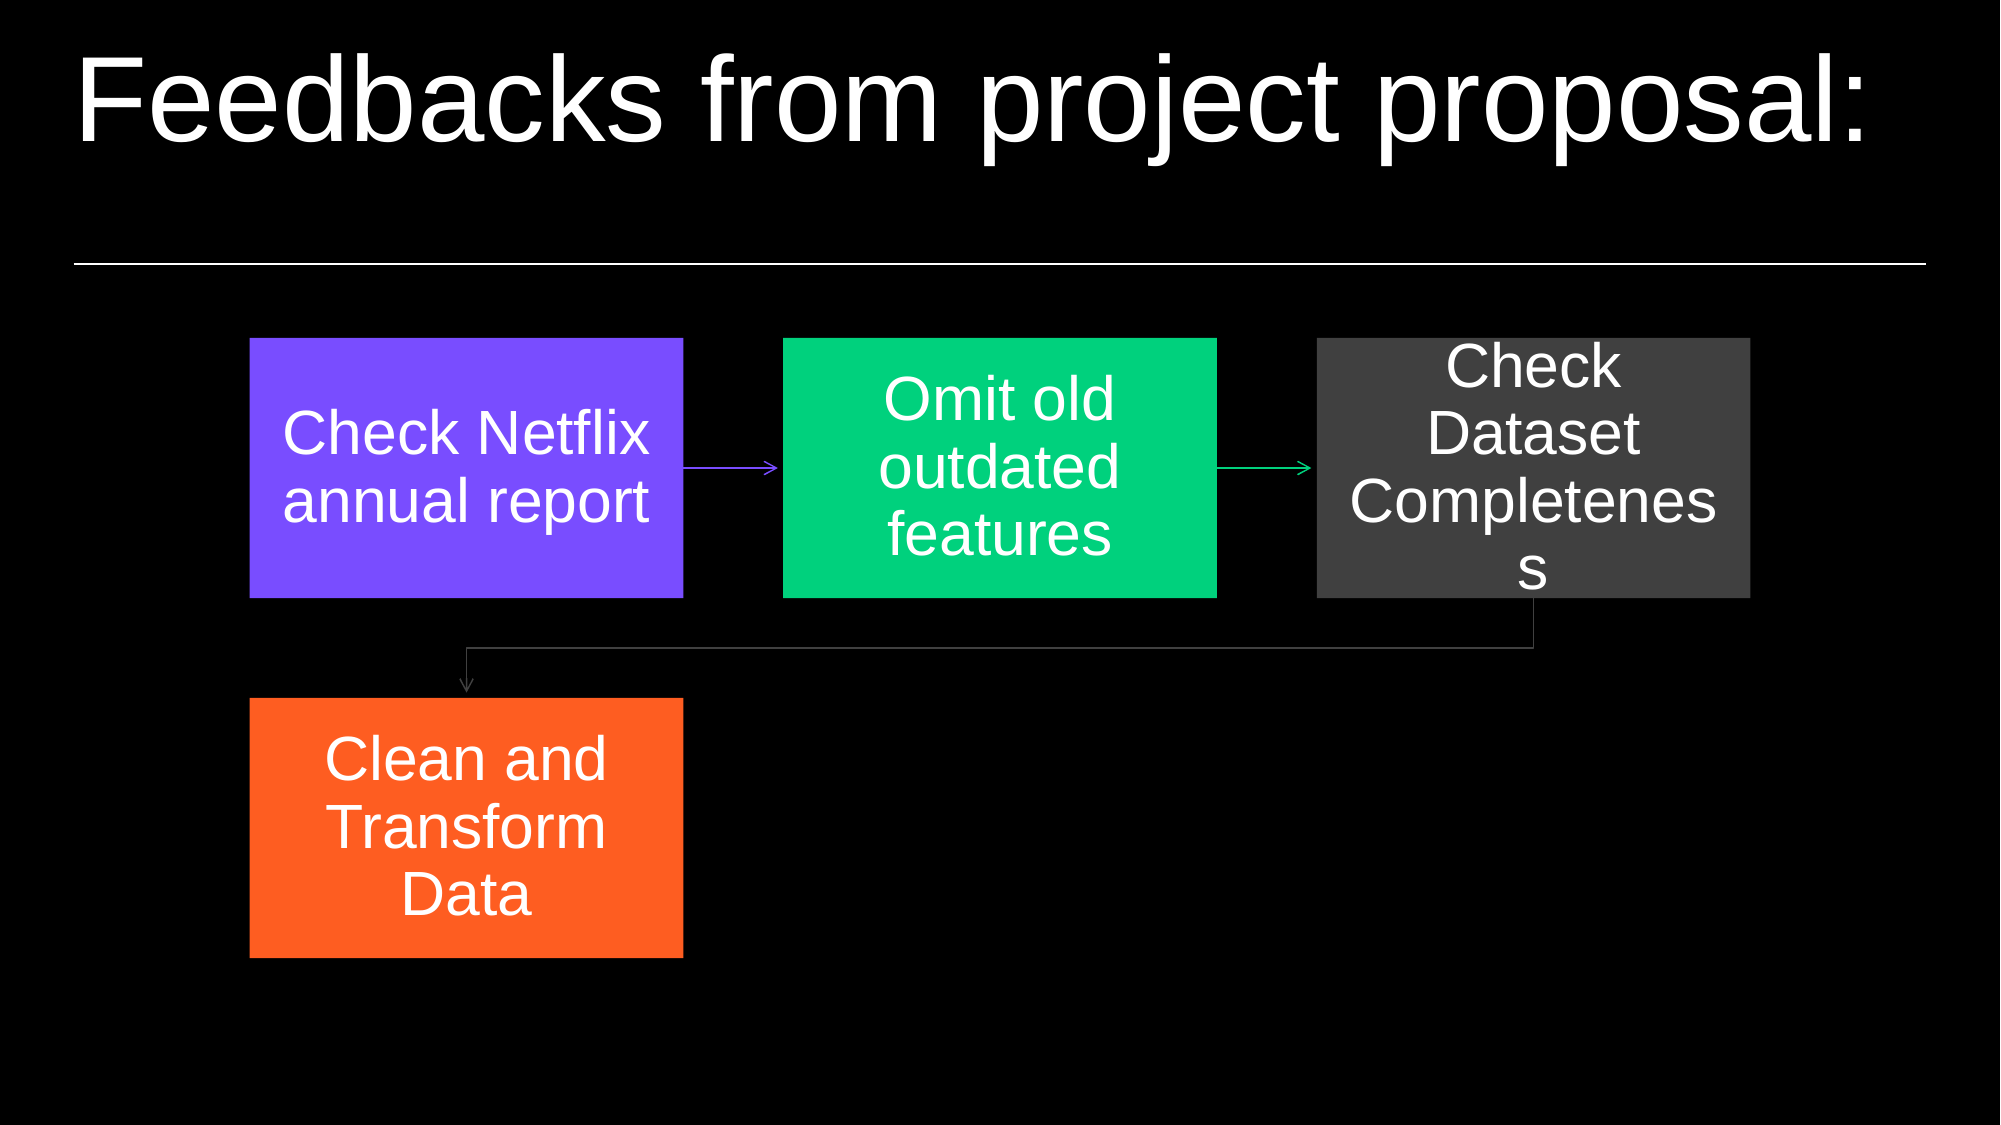

# Feedbacks from project proposal:

Check Netflix annual report

Omit old outdated features

Check Dataset Completeness
Clean and Transform Data